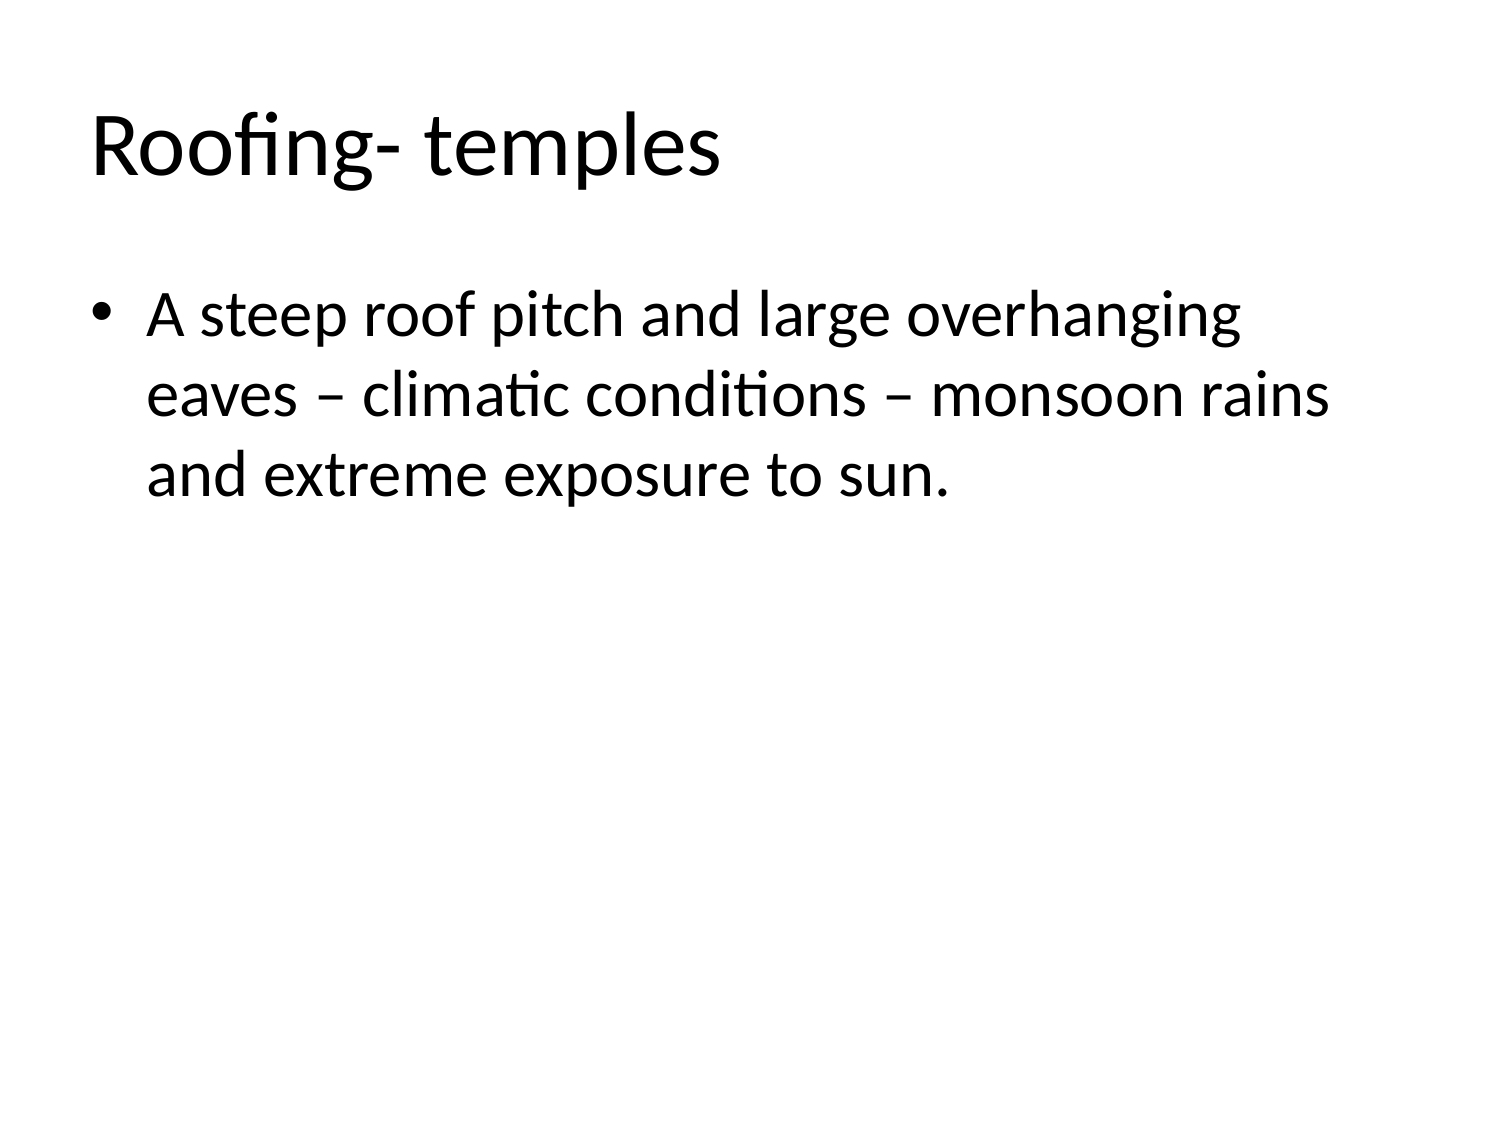

# Roofing- temples
A steep roof pitch and large overhanging eaves – climatic conditions – monsoon rains and extreme exposure to sun.